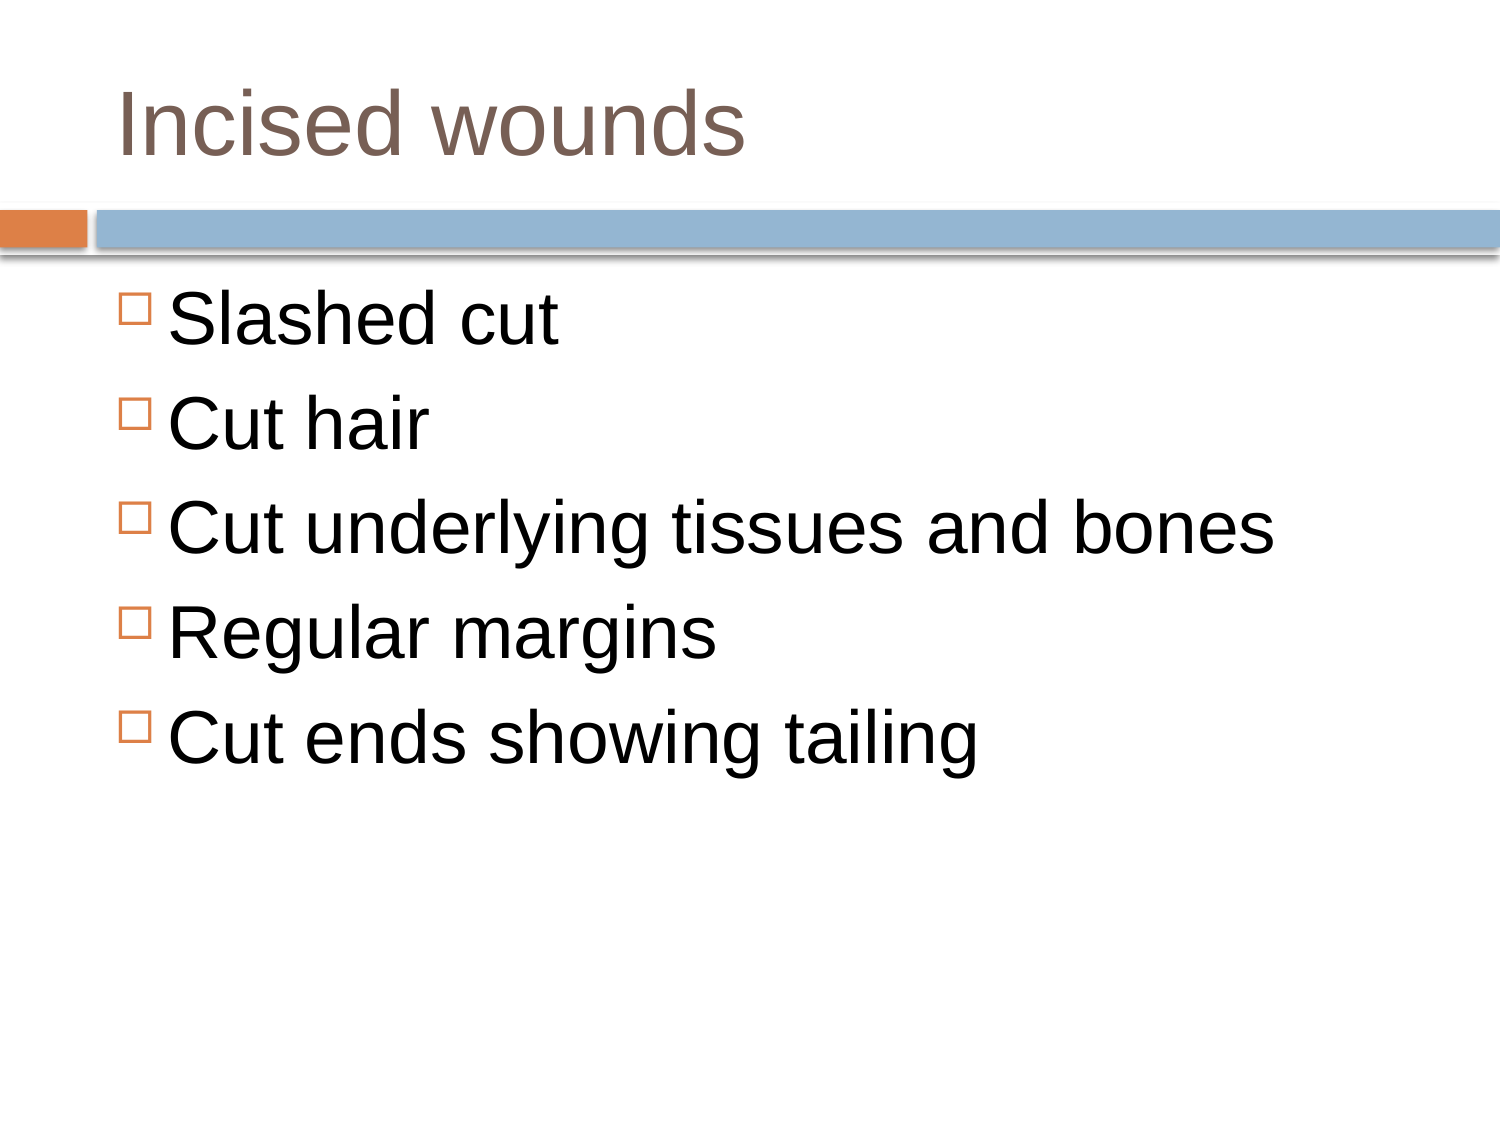

# Incised wounds
Slashed cut
Cut hair
Cut underlying tissues and bones
Regular margins
Cut ends showing tailing